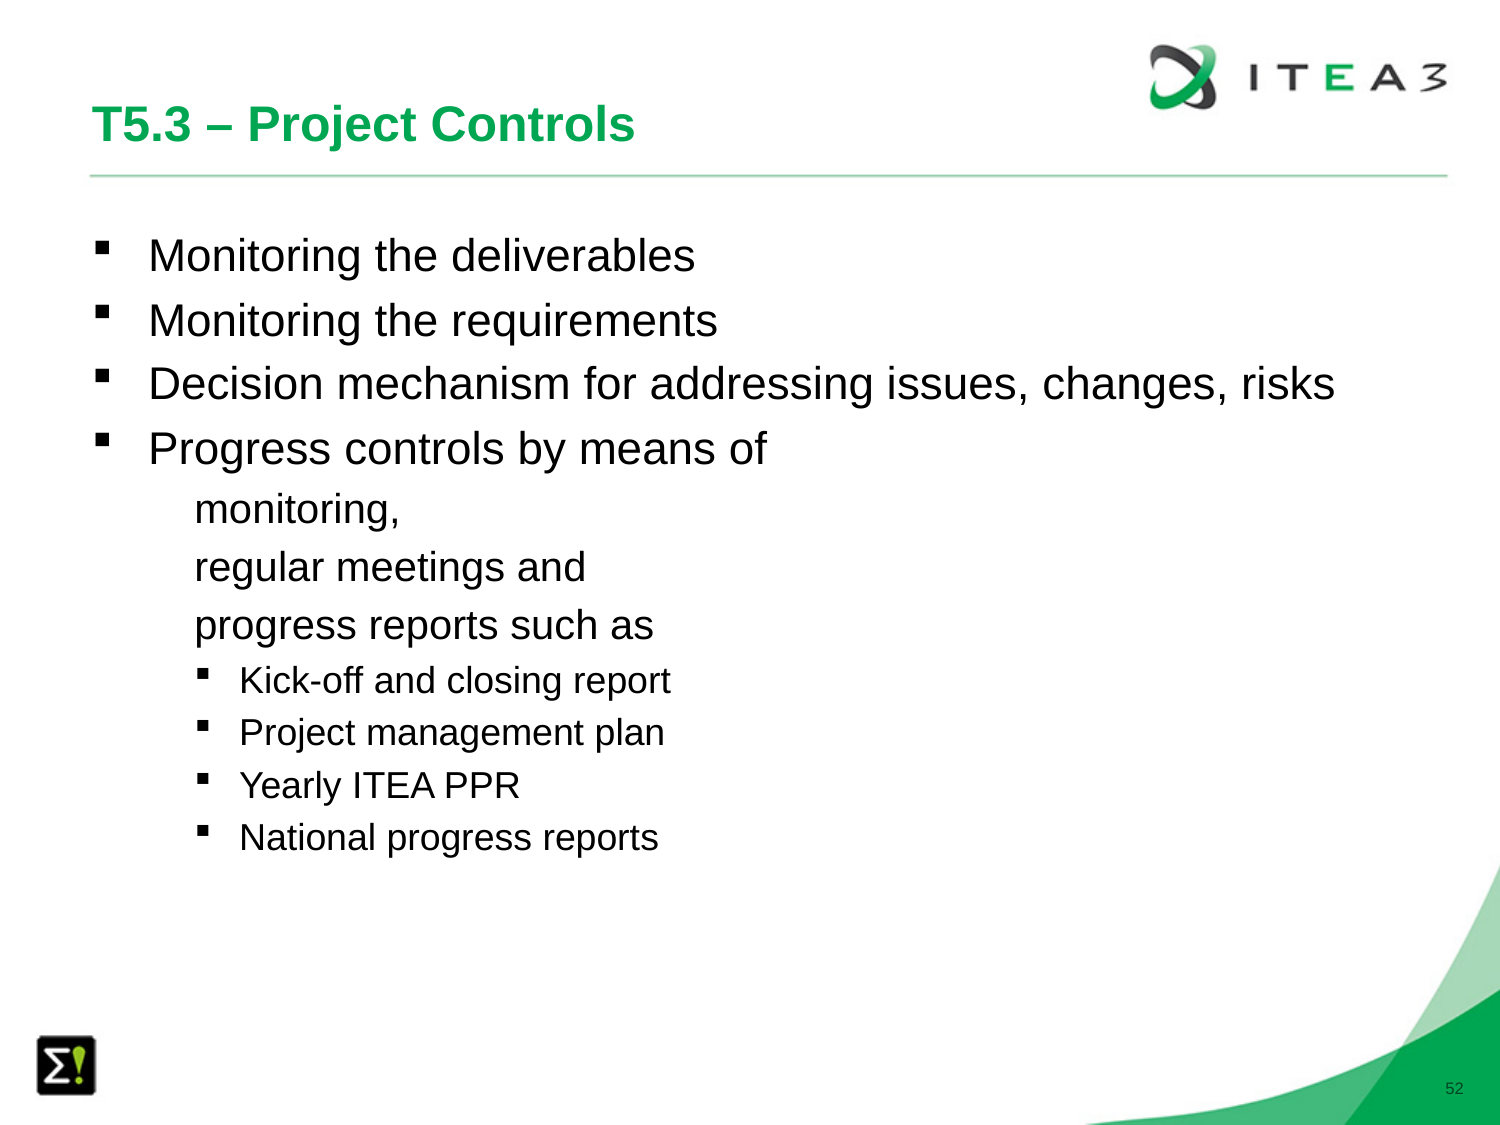

# T5.3 – Project Controls
Monitoring the deliverables
Monitoring the requirements
Decision mechanism for addressing issues, changes, risks
Progress controls by means of
monitoring,
regular meetings and
progress reports such as
Kick-off and closing report
Project management plan
Yearly ITEA PPR
National progress reports